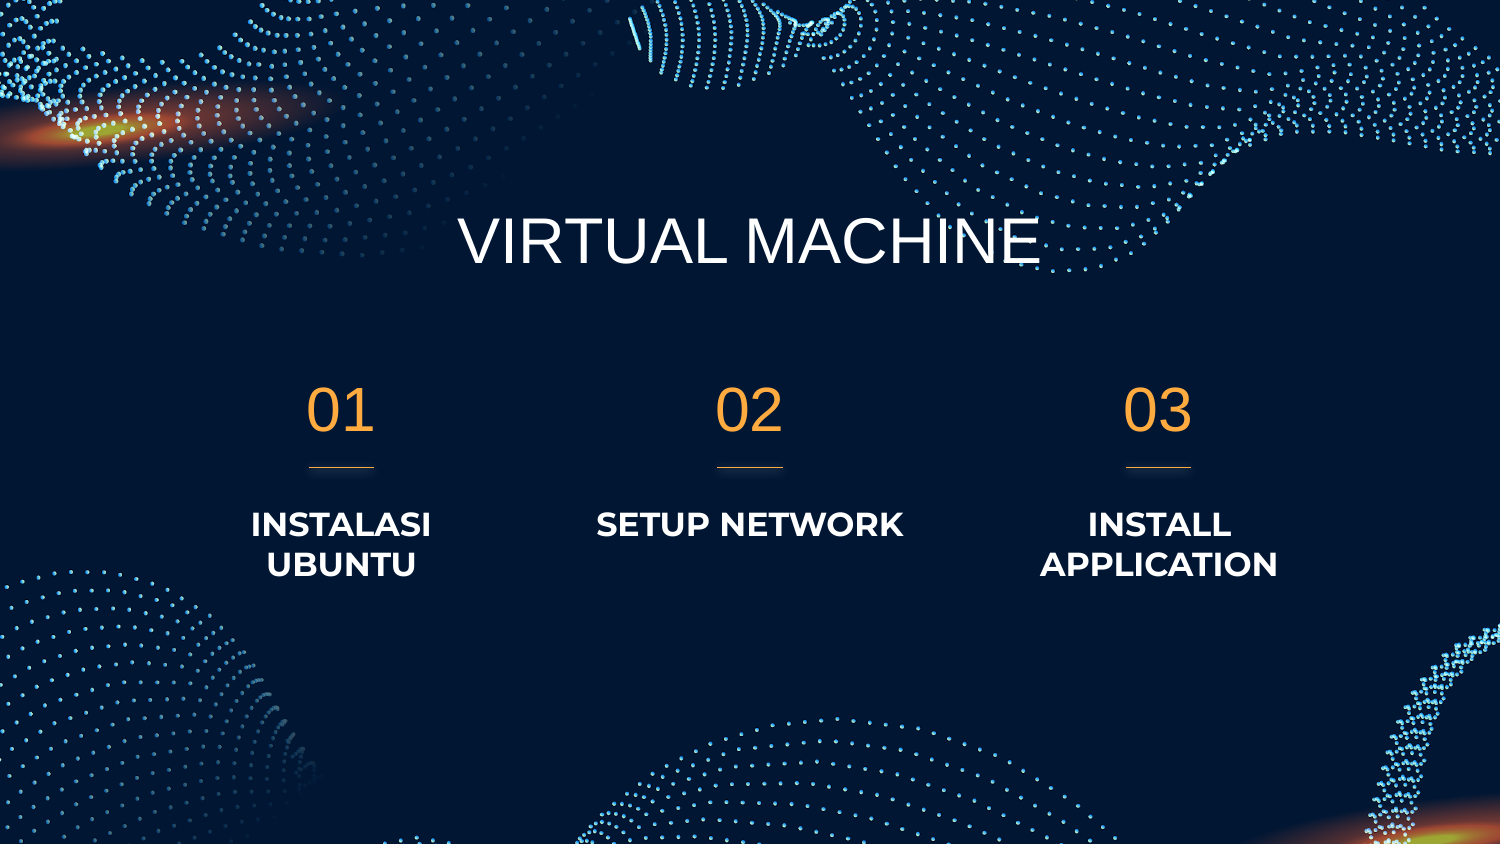

VIRTUAL MACHINE
01
02
03
INSTALL APPLICATION
INSTALASI UBUNTU
SETUP NETWORK